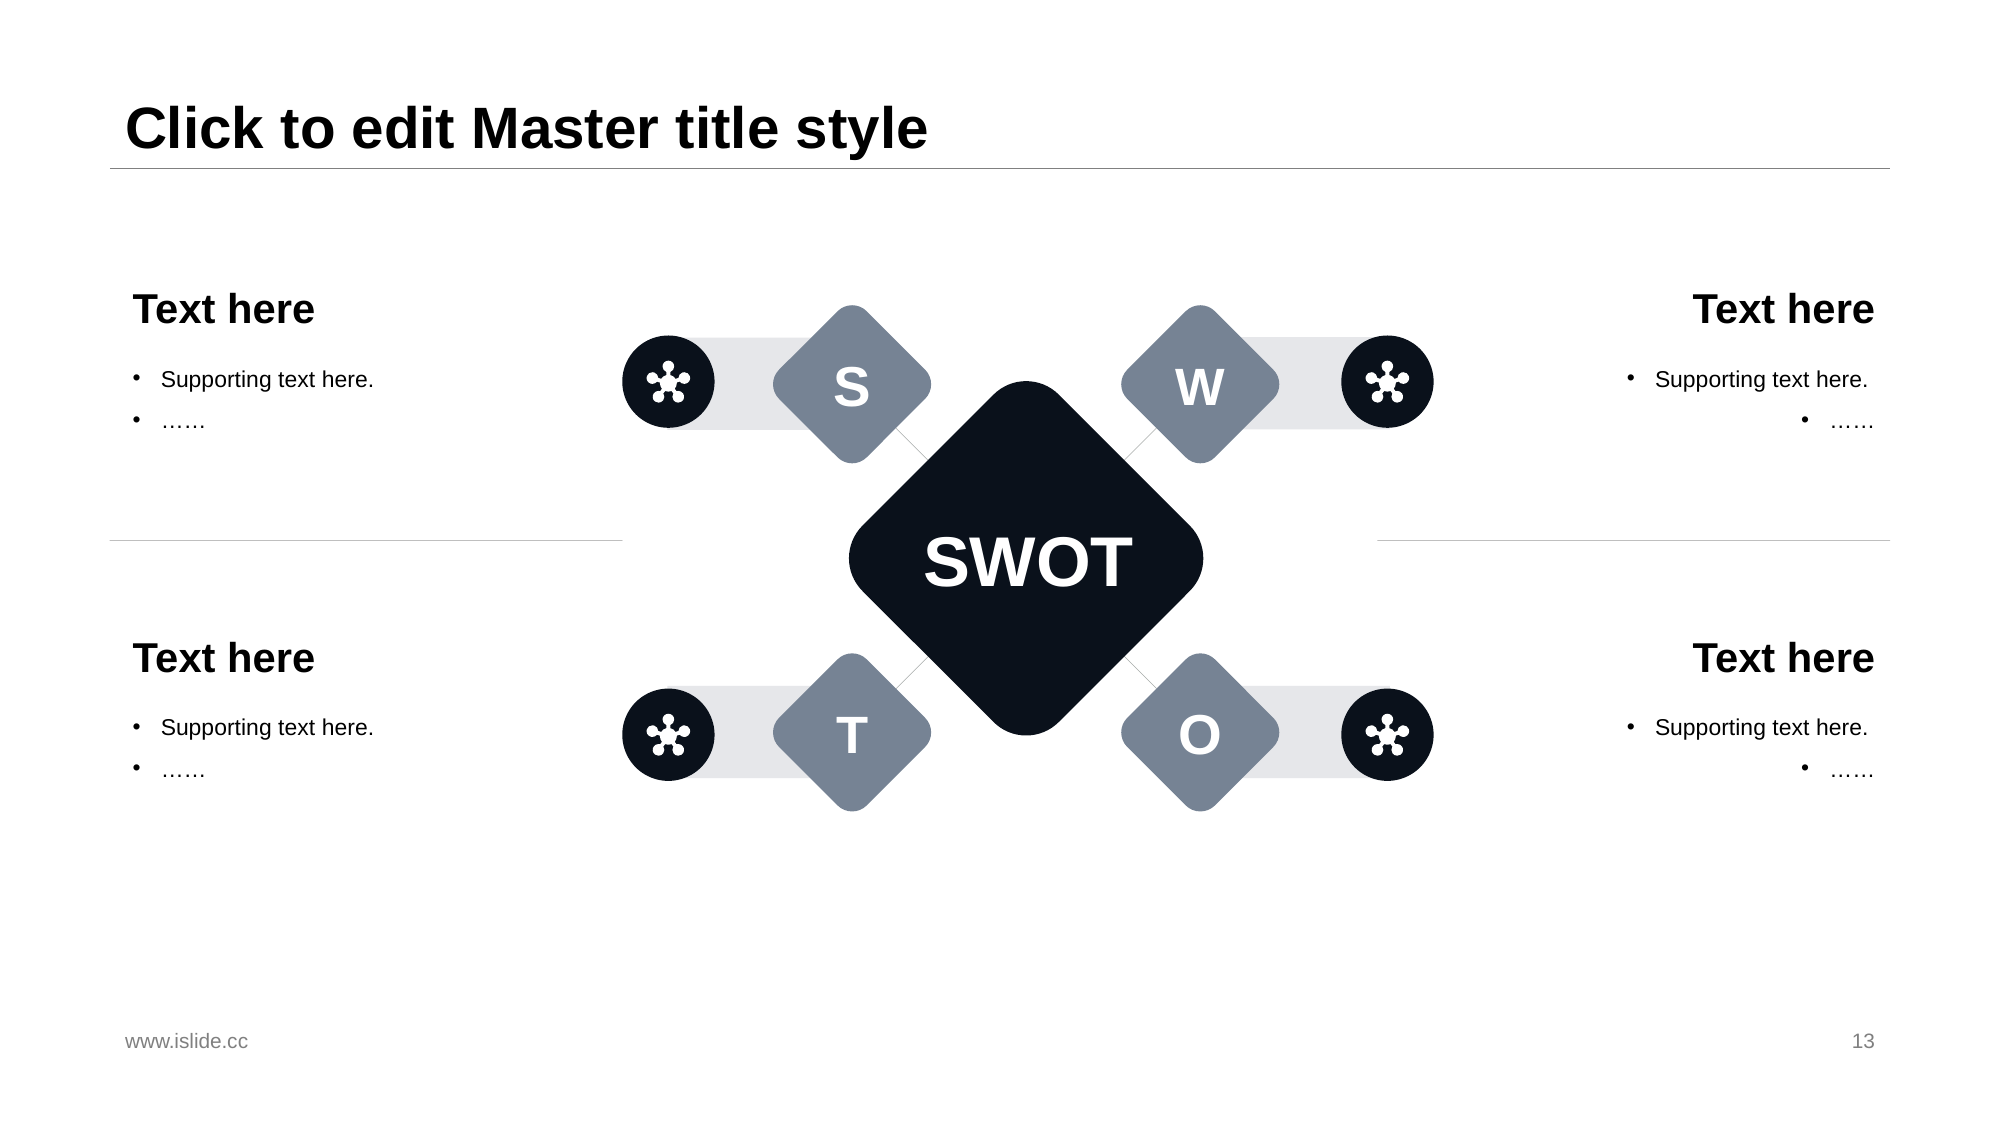

# Click to edit Master title style
Text here
Supporting text here.
……
Text here
Supporting text here.
……

S

W

SWOT

Text here
Supporting text here.
……
Text here
Supporting text here.
……

O

T

www.islide.cc
13